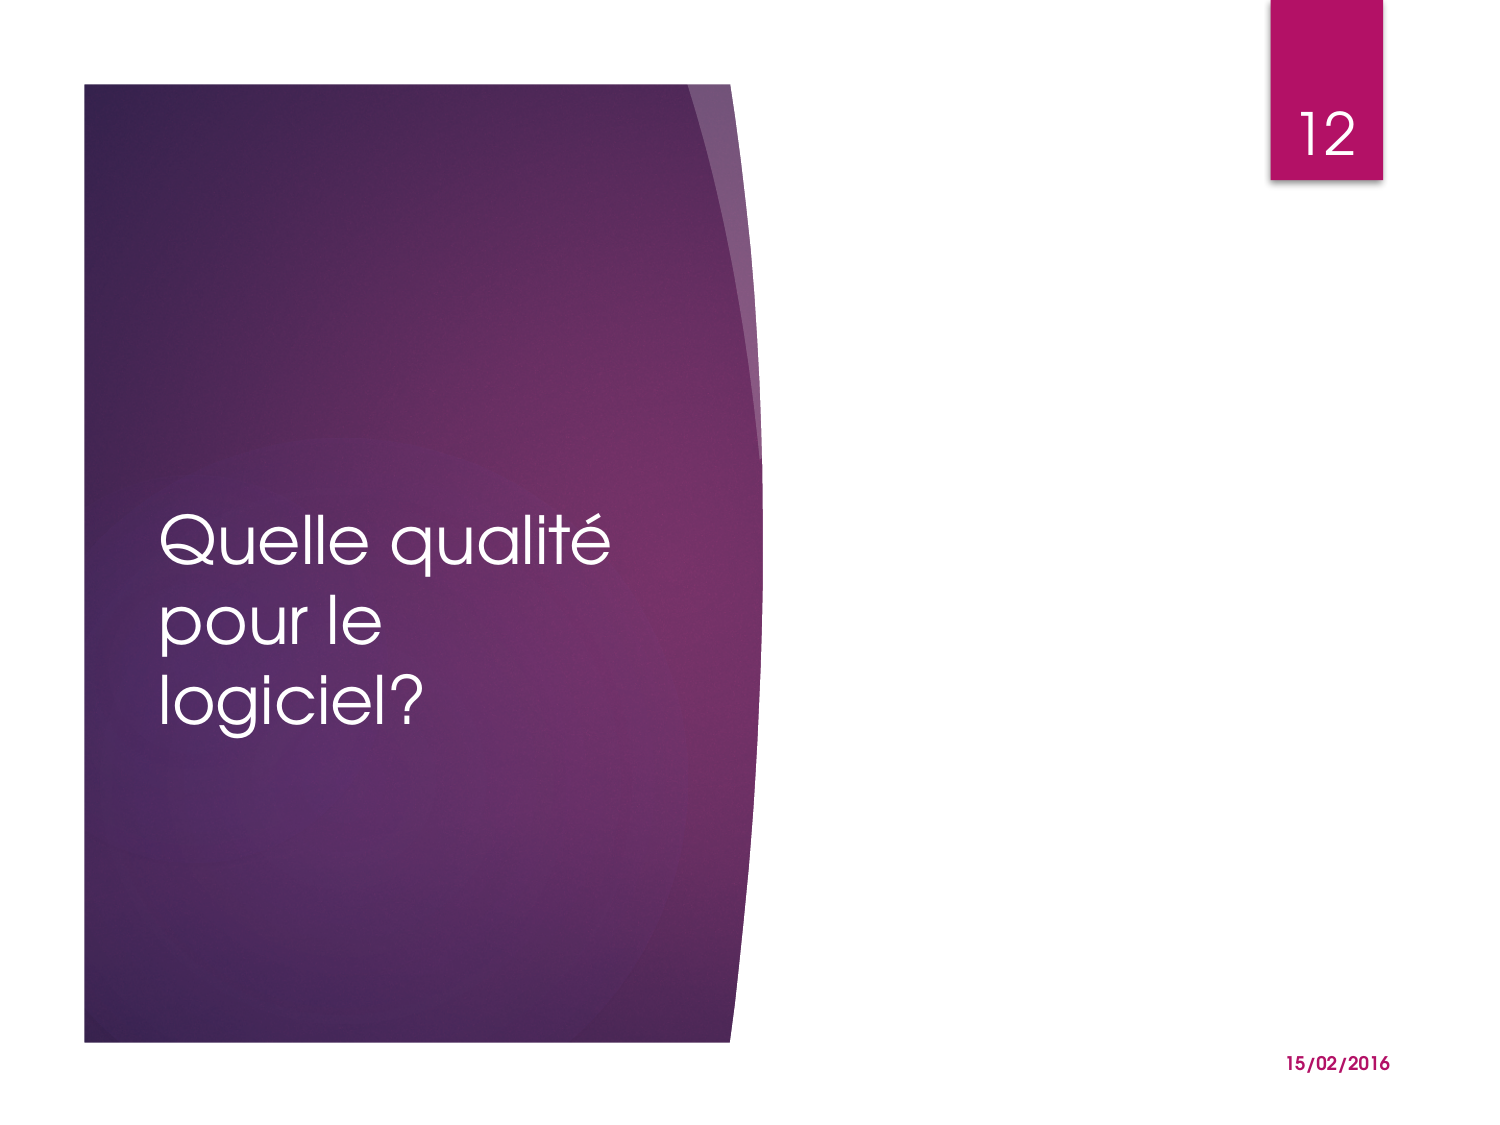

12
# Quelle qualité pour le logiciel?

15/02/2016